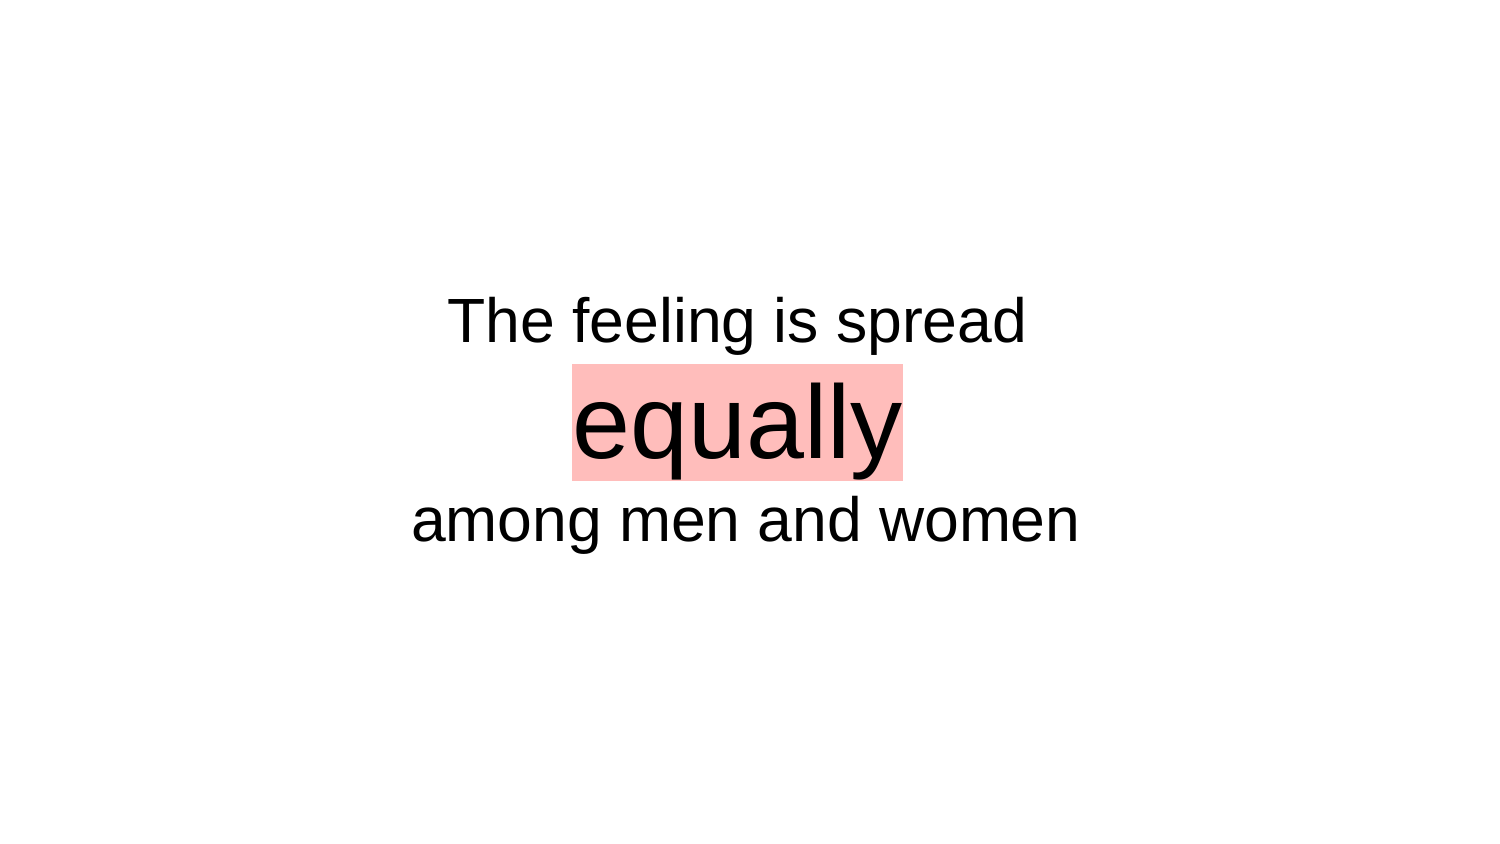

The feeling is spread
equally
among men and women